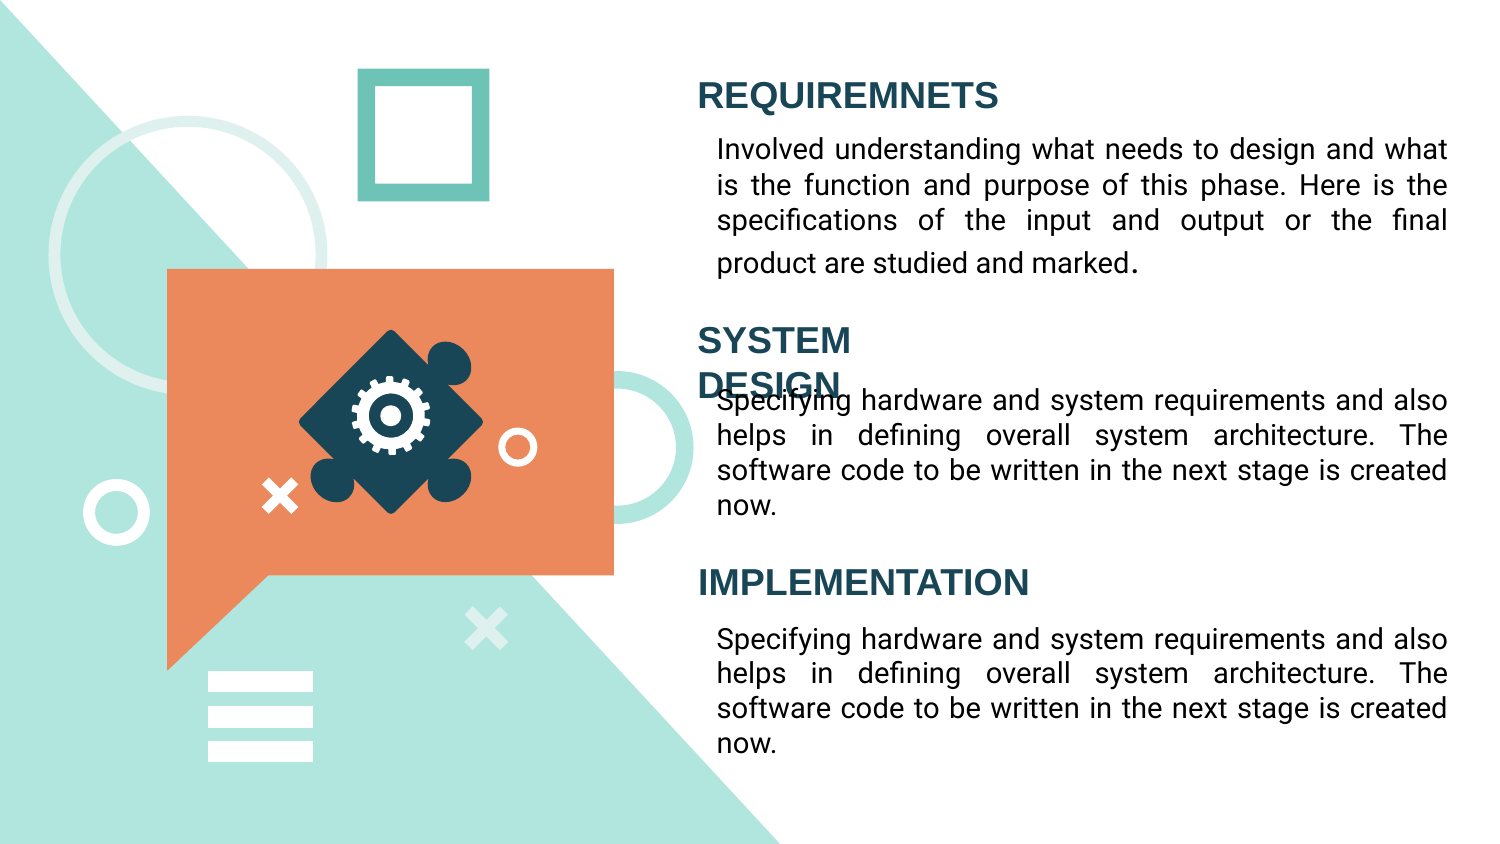

REQUIREMNETS

Involved understanding what needs to design and what is the function and purpose of this phase. Here is the specifications of the input and output or the final product are studied and marked.

SYSTEM DESIGN

Specifying hardware and system requirements and also helps in defining overall system architecture. The software code to be written in the next stage is created now.

IMPLEMENTATION
Specifying hardware and system requirements and also helps in defining overall system architecture. The software code to be written in the next stage is created now.